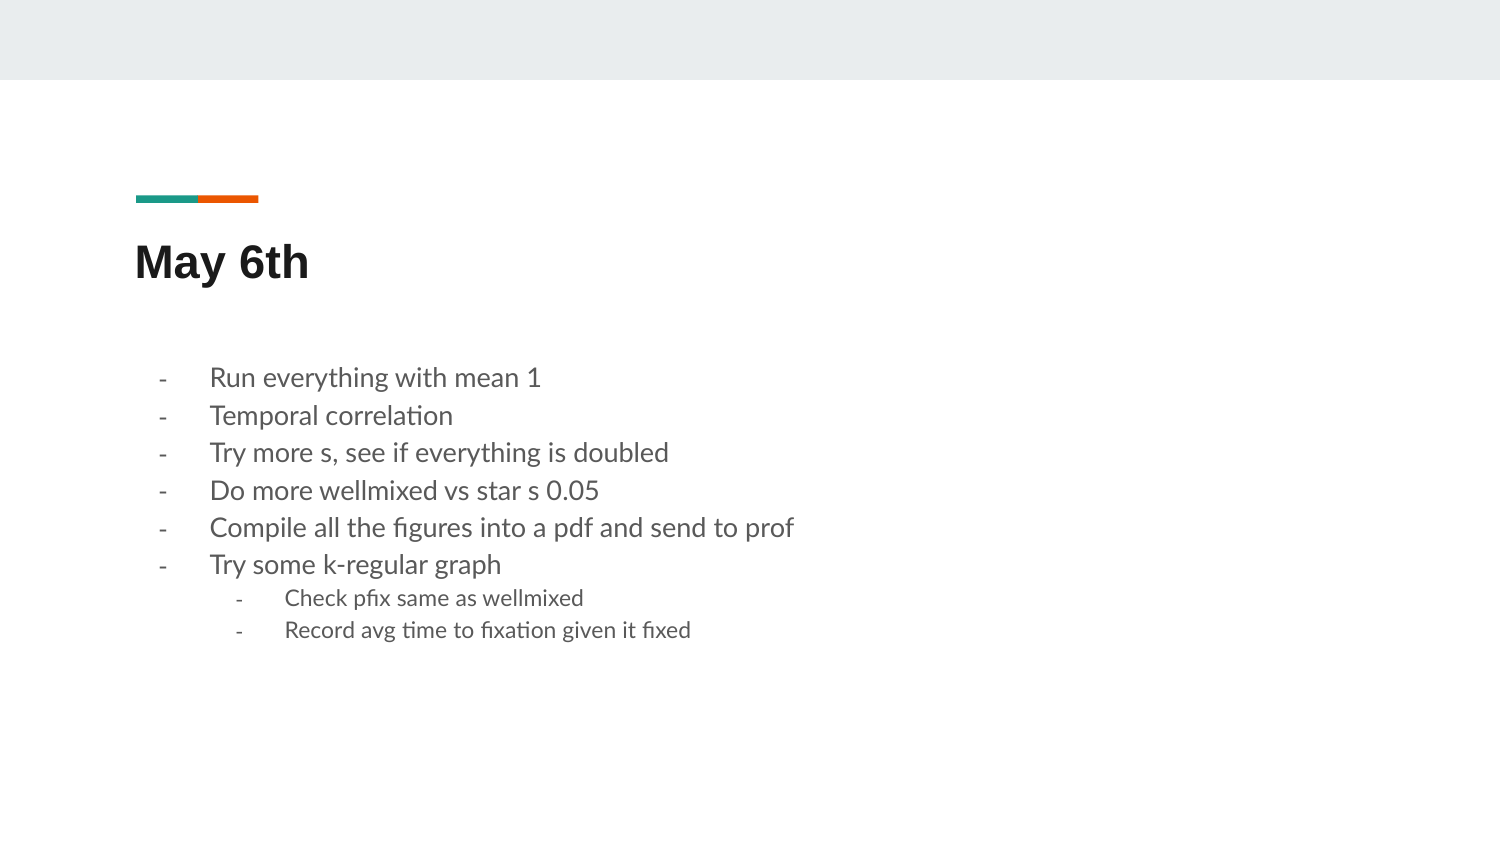

# May 6th
Run everything with mean 1
Temporal correlation
Try more s, see if everything is doubled
Do more wellmixed vs star s 0.05
Compile all the figures into a pdf and send to prof
Try some k-regular graph
Check pfix same as wellmixed
Record avg time to fixation given it fixed